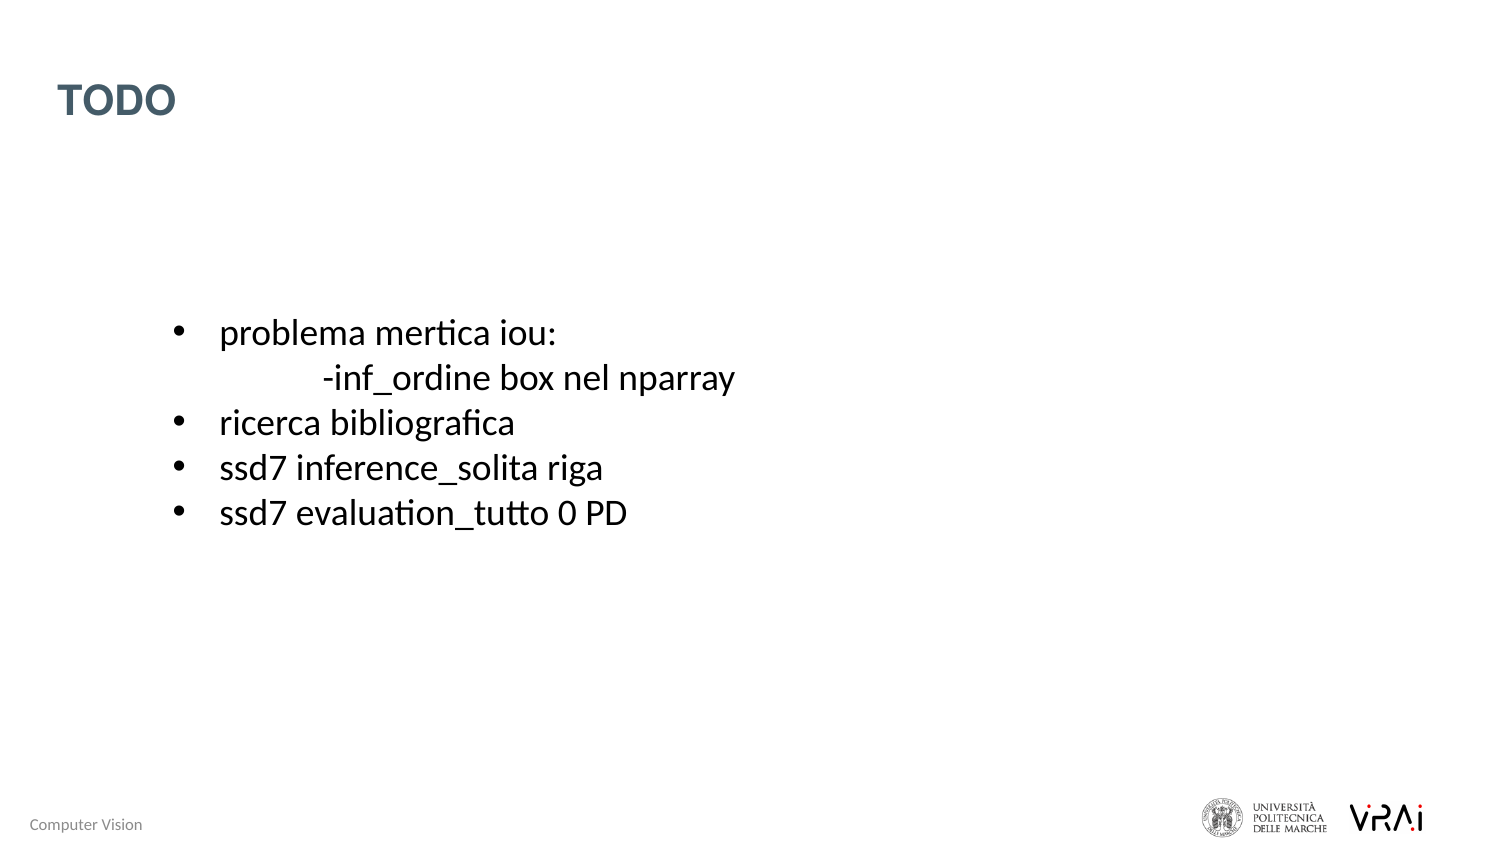

TODO
problema mertica iou:
	-inf_ordine box nel nparray
ricerca bibliografica
ssd7 inference_solita riga
ssd7 evaluation_tutto 0 PD